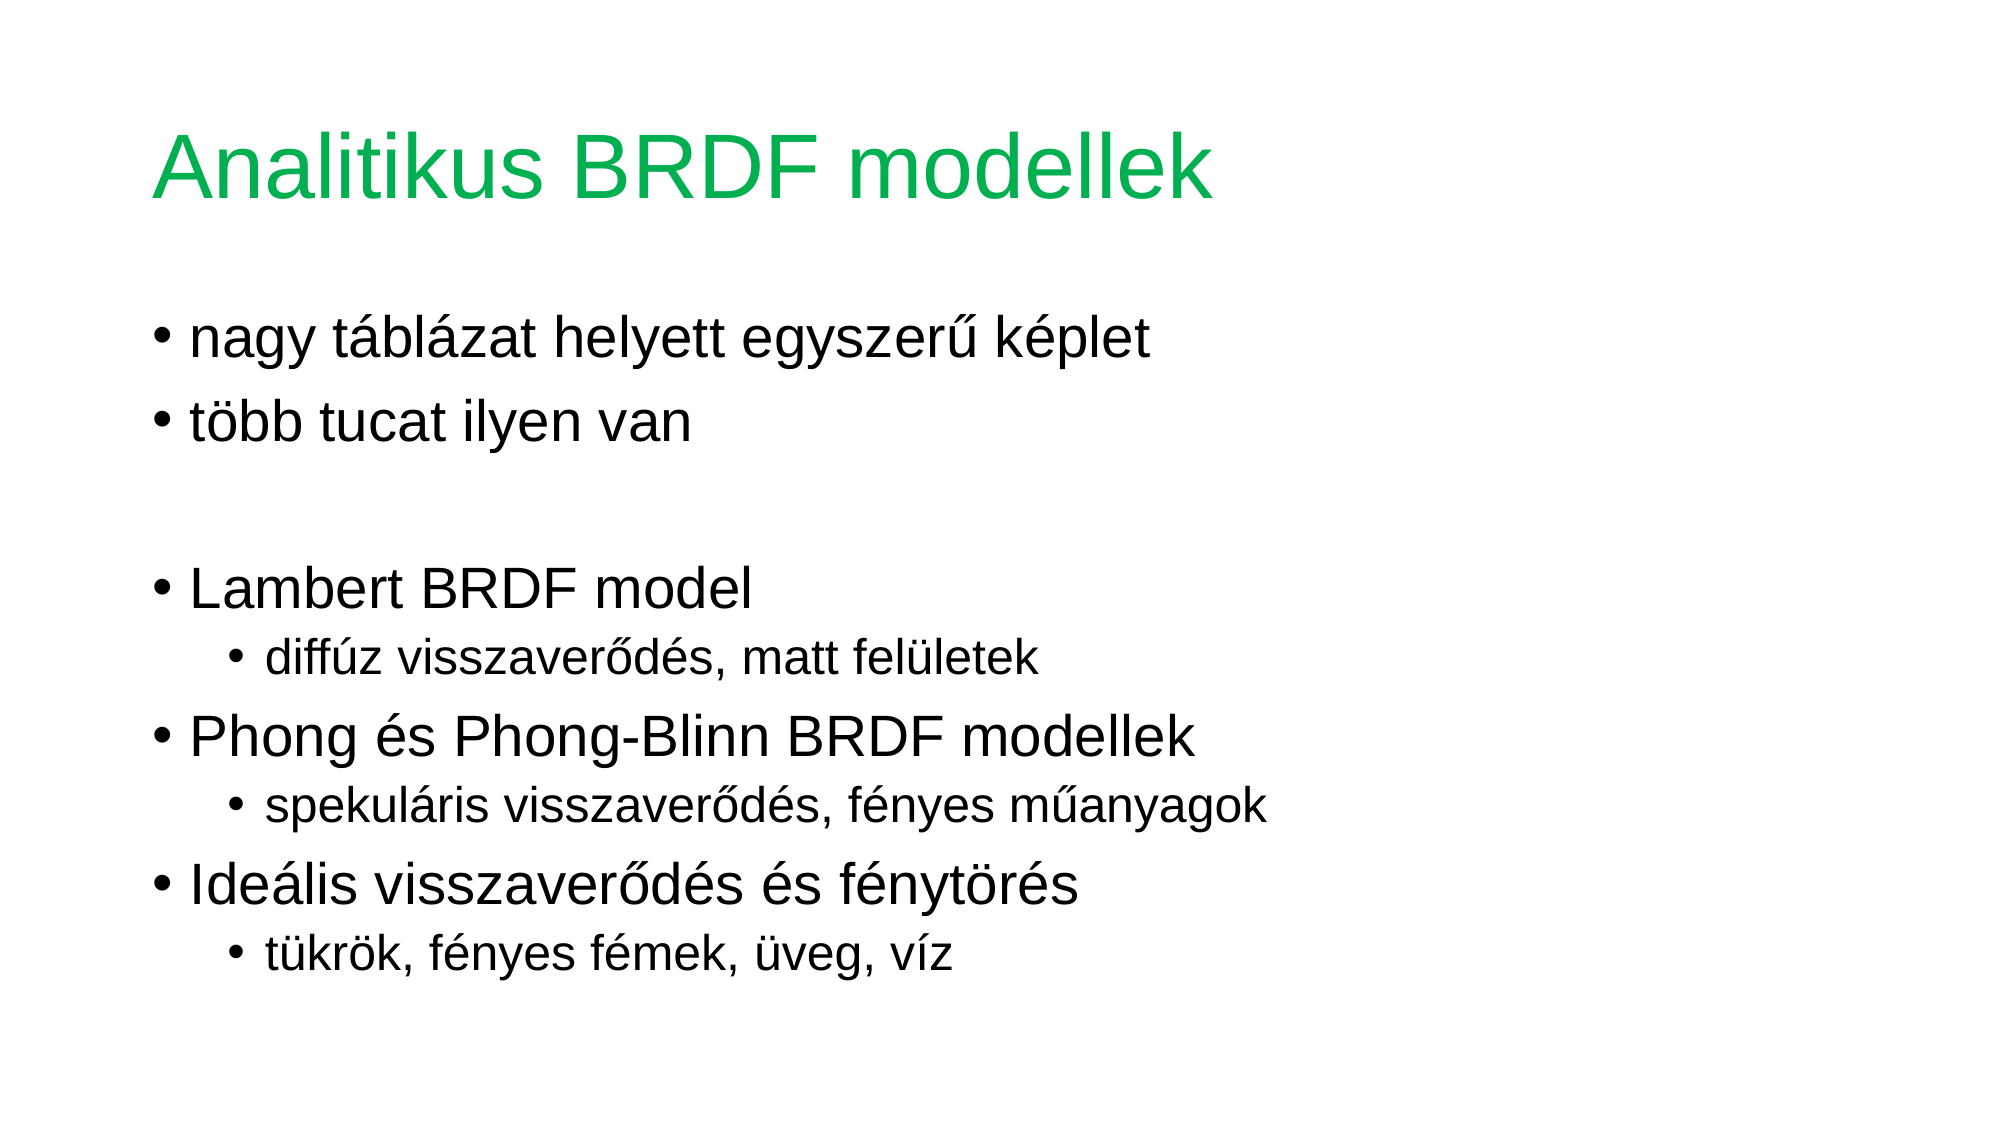

# Analitikus BRDF modellek
nagy táblázat helyett egyszerű képlet
több tucat ilyen van

Lambert BRDF model
diffúz visszaverődés, matt felületek
Phong és Phong-Blinn BRDF modellek
spekuláris visszaverődés, fényes műanyagok
Ideális visszaverődés és fénytörés
tükrök, fényes fémek, üveg, víz